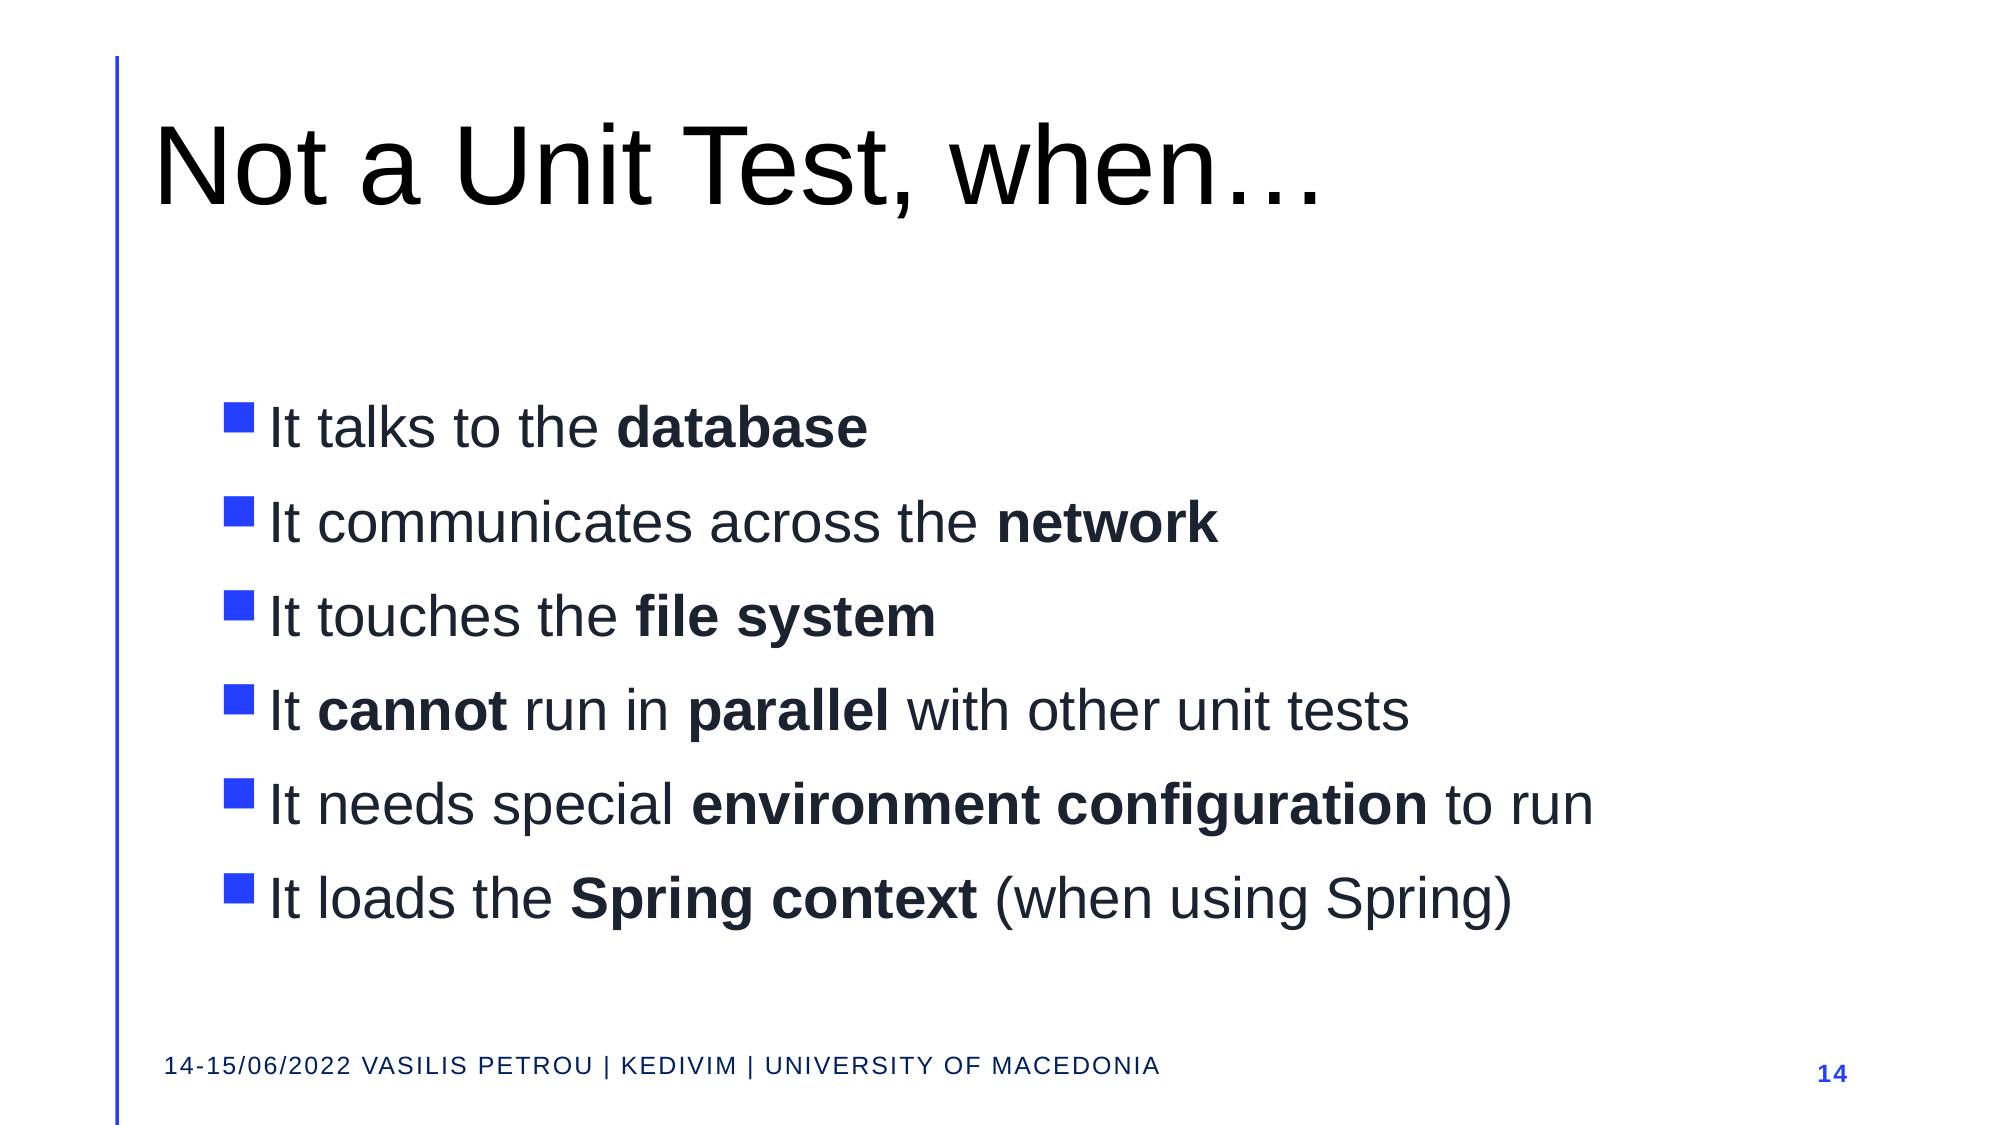

# Not a Unit Test, when…
It talks to the database
It communicates across the network
It touches the file system
It cannot run in parallel with other unit tests
It needs special environment configuration to run
It loads the Spring context (when using Spring)
14-15/06/2022 VASILIS PETROU | KEDIVIM | UNIVERSITY OF MACEDONIA
14